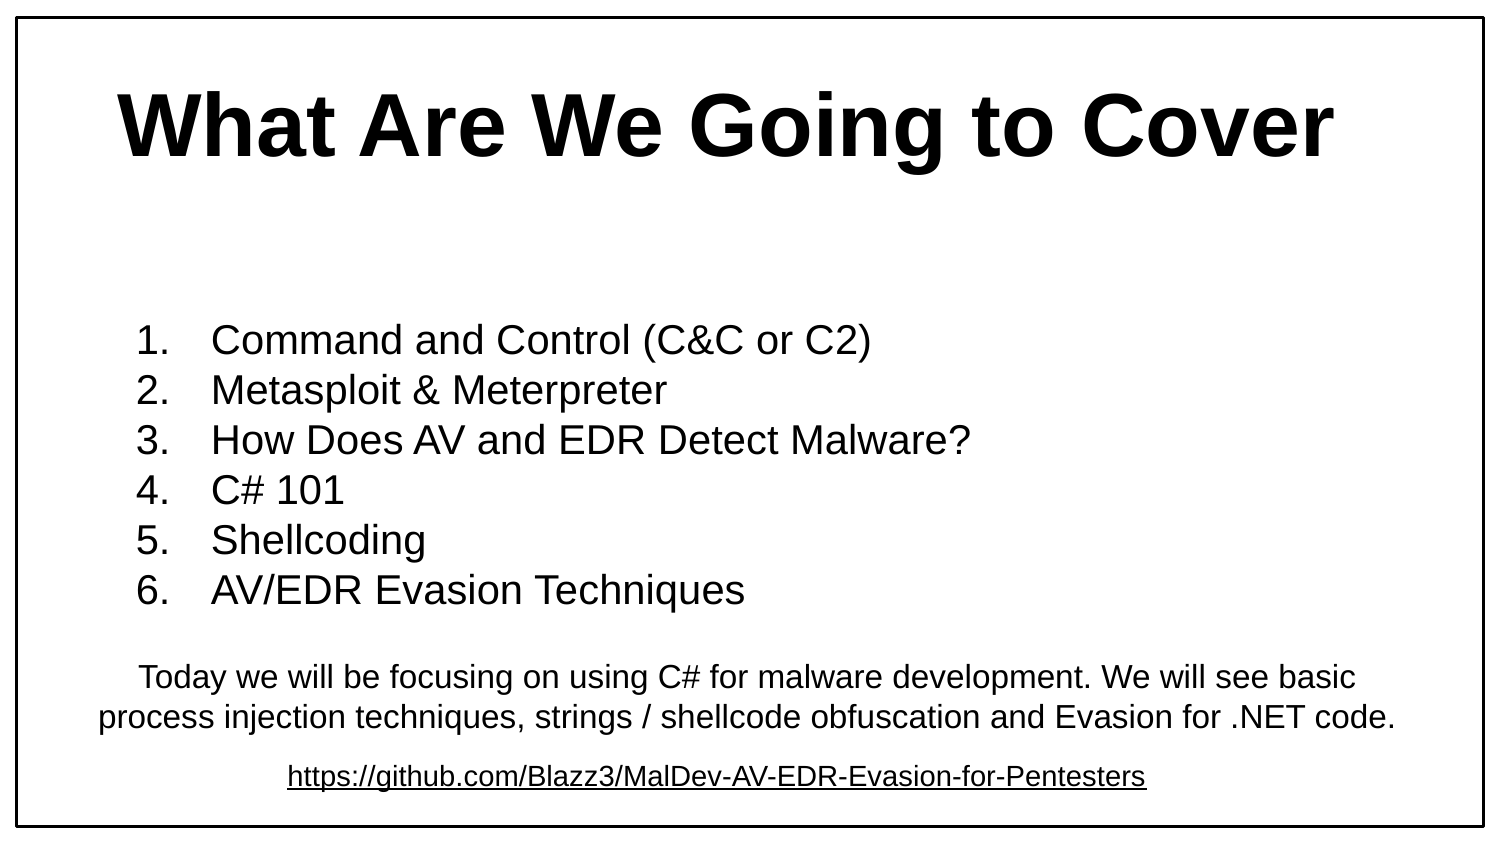

# What Are We Going to Cover
Command and Control (C&C or C2)
Metasploit & Meterpreter
How Does AV and EDR Detect Malware?
C# 101
Shellcoding
AV/EDR Evasion Techniques

Today we will be focusing on using C# for malware development. We will see basic process injection techniques, strings / shellcode obfuscation and Evasion for .NET code.
https://github.com/Blazz3/MalDev-AV-EDR-Evasion-for-Pentesters